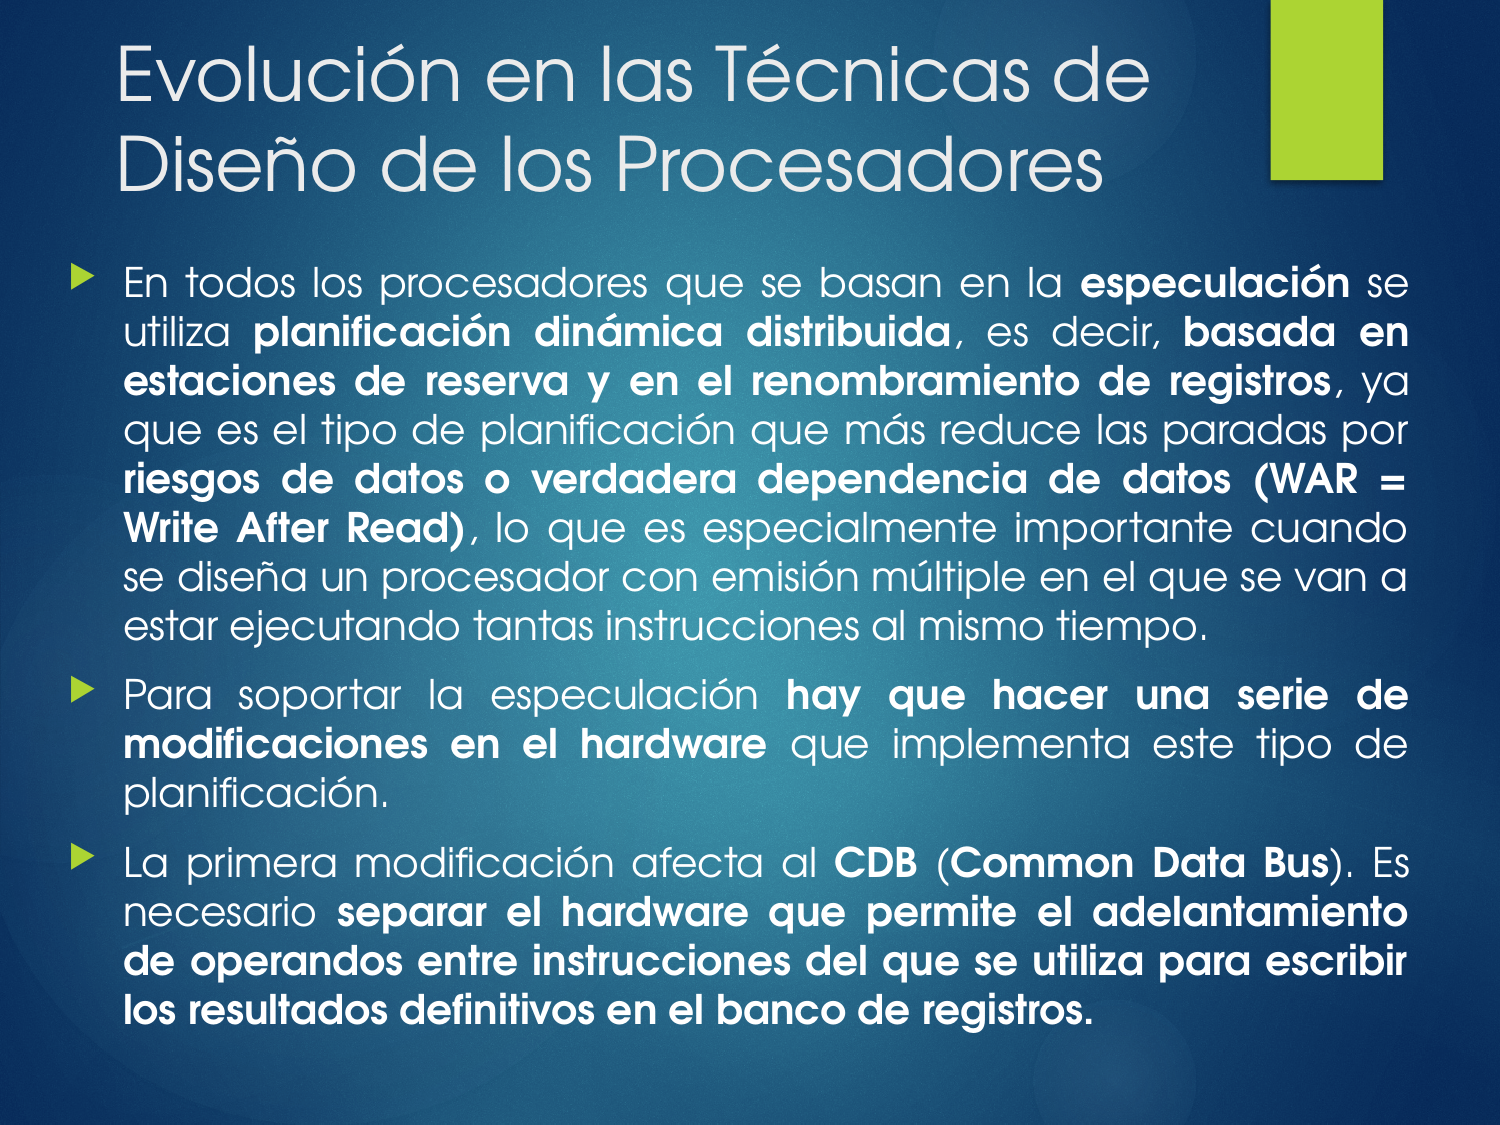

# Evolución en las Técnicas de Diseño de los Procesadores
En todos los procesadores que se basan en la especulación se utiliza planificación dinámica distribuida, es decir, basada en estaciones de reserva y en el renombramiento de registros, ya que es el tipo de planificación que más reduce las paradas por riesgos de datos o verdadera dependencia de datos (WAR = Write After Read), lo que es especialmente importante cuando se diseña un procesador con emisión múltiple en el que se van a estar ejecutando tantas instrucciones al mismo tiempo.
Para soportar la especulación hay que hacer una serie de modificaciones en el hardware que implementa este tipo de planificación.
La primera modificación afecta al CDB (Common Data Bus). Es necesario separar el hardware que permite el adelantamiento de operandos entre instrucciones del que se utiliza para escribir los resultados definitivos en el banco de registros.